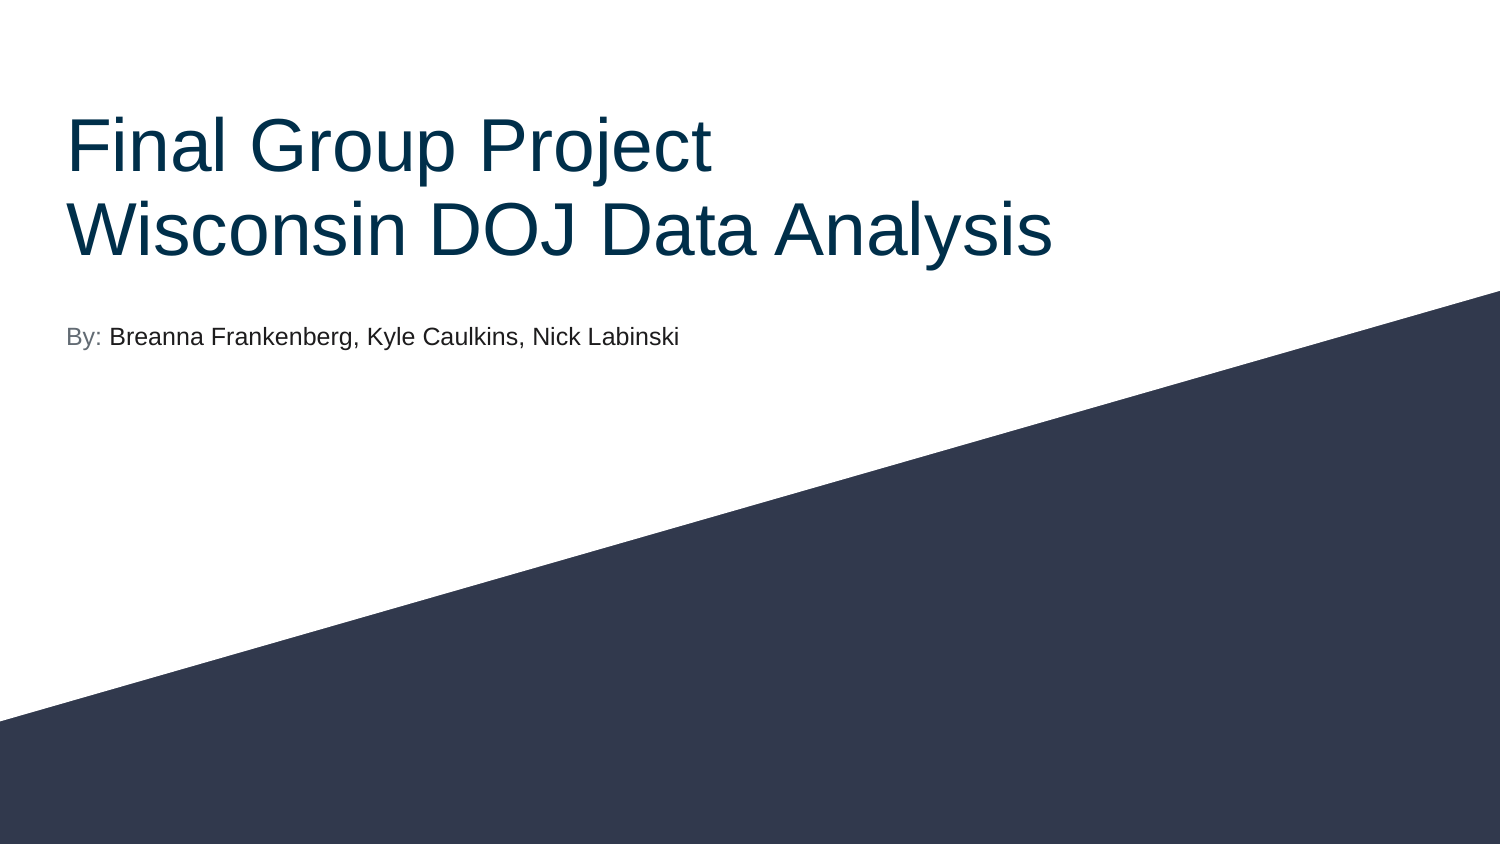

# Final Group Project
Wisconsin DOJ Data Analysis
By: Breanna Frankenberg, Kyle Caulkins, Nick Labinski